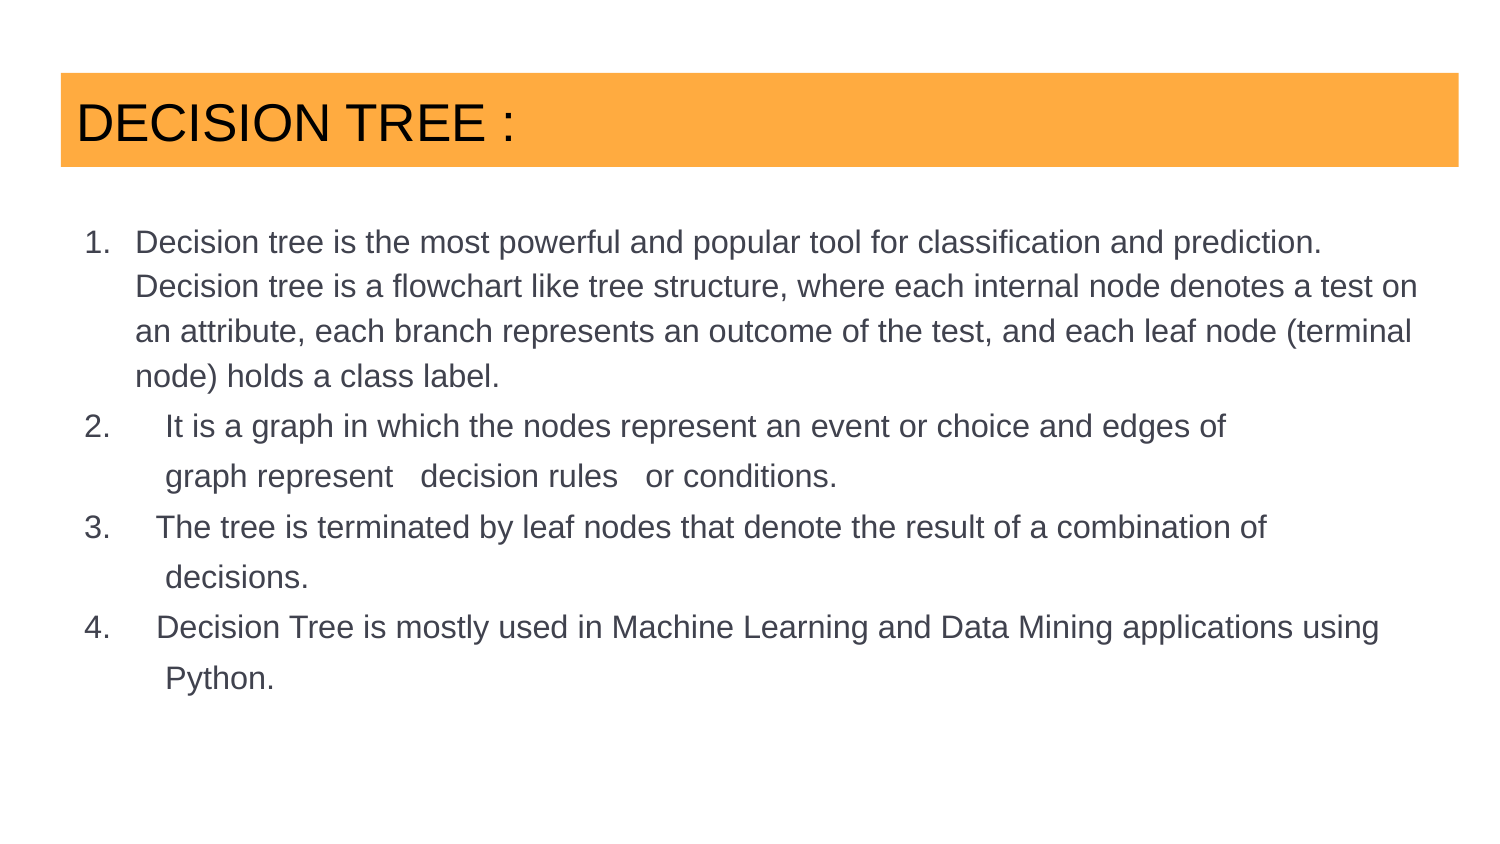

# DECISION TREE :

Decision tree is the most powerful and popular tool for classification and prediction. Decision tree is a flowchart like tree structure, where each internal node denotes a test on an attribute, each branch represents an outcome of the test, and each leaf node (terminal node) holds a class label.
  2.      It is a graph in which the nodes represent an event or choice and edges of
           graph represent   decision rules   or conditions.
  3.     The tree is terminated by leaf nodes that denote the result of a combination of
           decisions.
  4.     Decision Tree is mostly used in Machine Learning and Data Mining applications using
           Python.